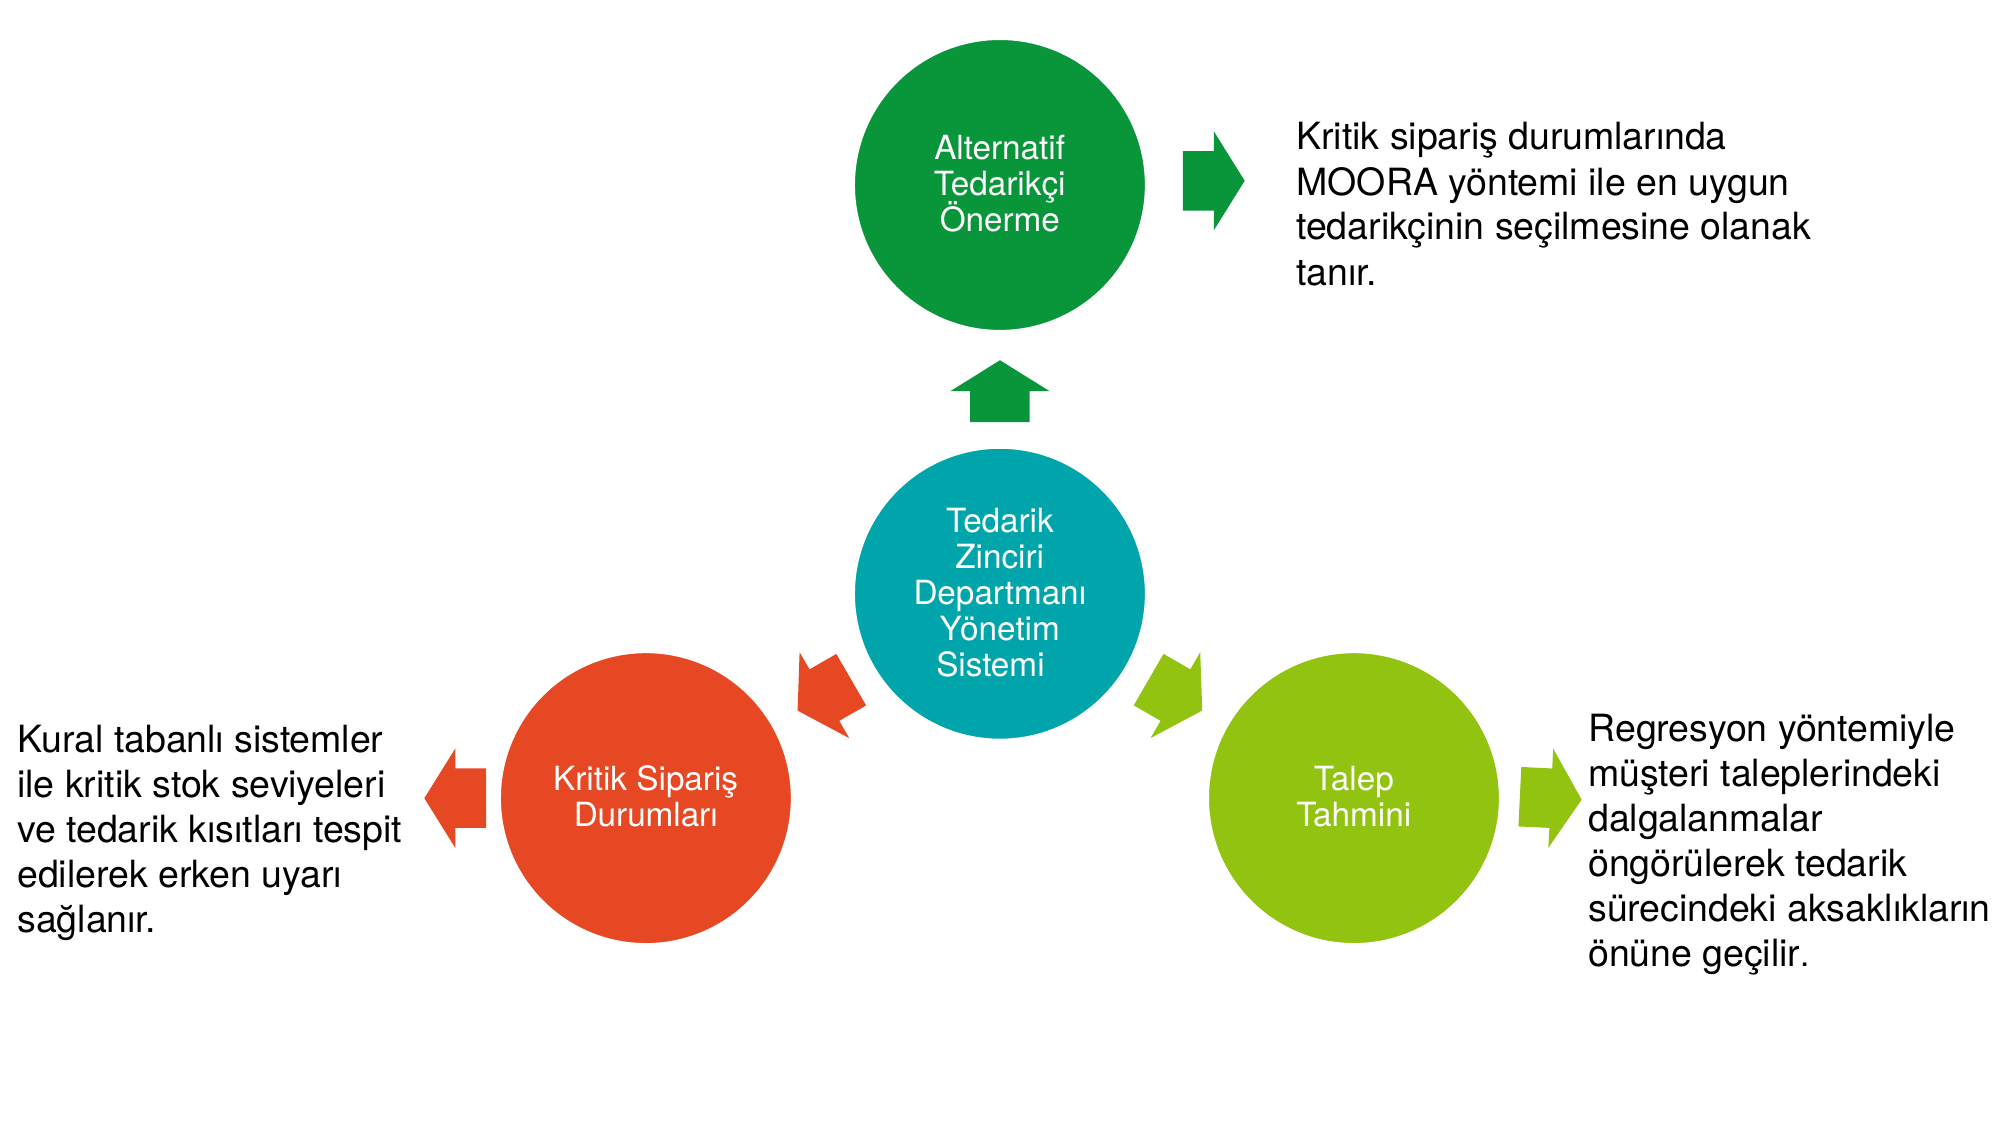

Alternatif Tedarikçi Önerme

Tedarik Zinciri Departmanı Yönetim Sistemi

Kritik Sipariş Durumları
Talep Tahmini
Kritik sipariş durumlarında MOORA yöntemi ile en uygun tedarikçinin seçilmesine olanak tanır.

Regresyon yöntemiyle müşteri taleplerindeki dalgalanmalar öngörülerek tedarik sürecindeki aksaklıkların önüne geçilir.

Kural tabanlı sistemler ile kritik stok seviyeleri ve tedarik kısıtları tespit edilerek erken uyarı sağlanır.